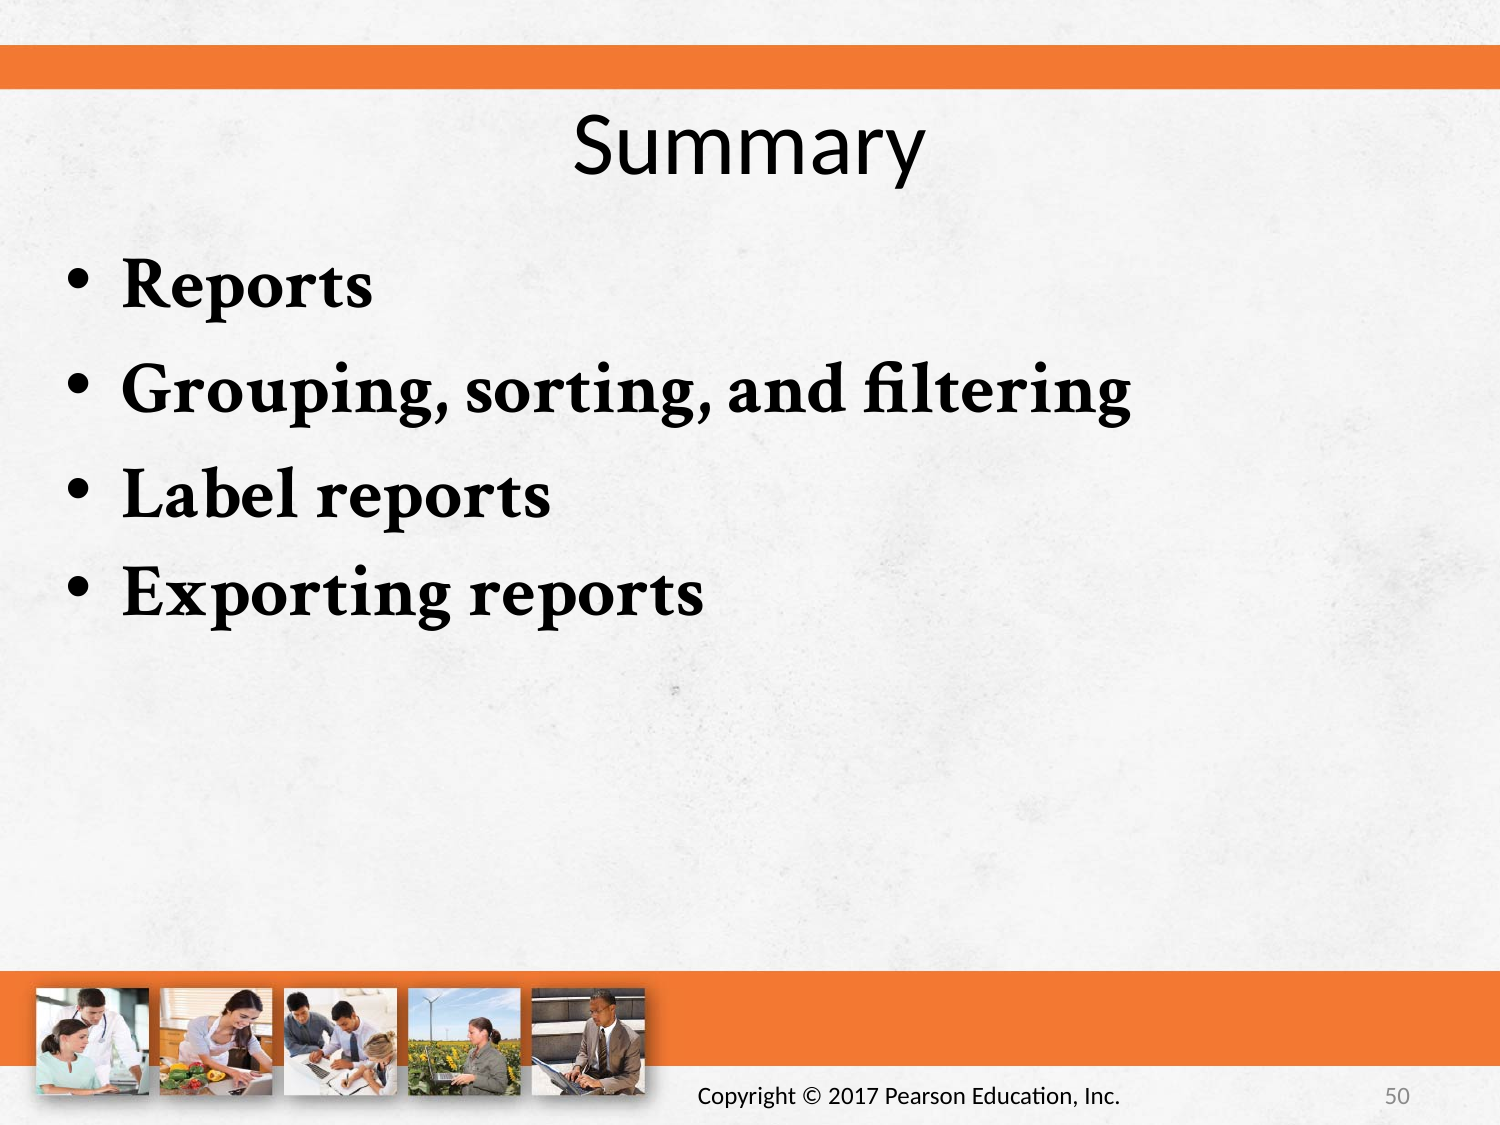

# Summary
Reports
Grouping, sorting, and filtering
Label reports
Exporting reports

Copyright © 2017 Pearson Education, Inc.

50